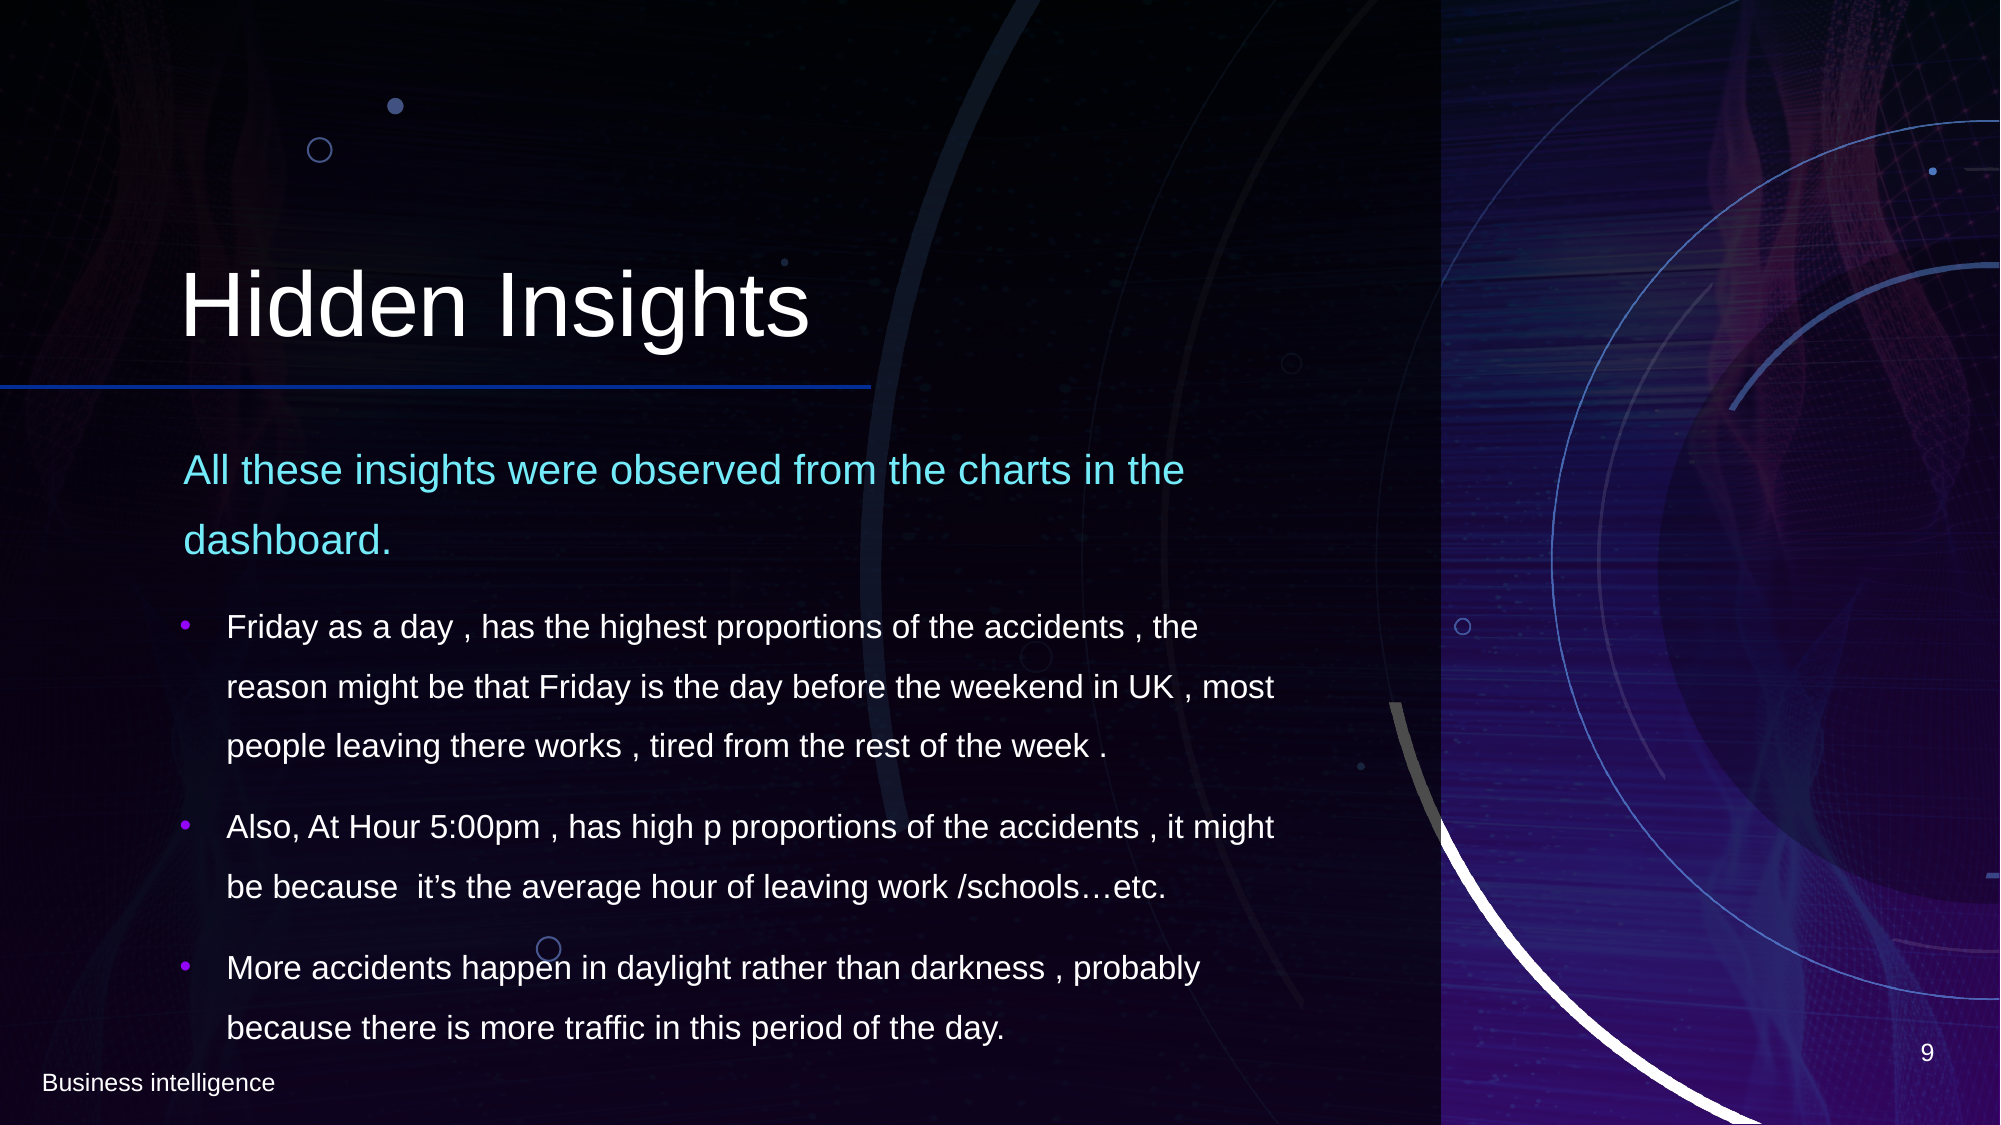

# Hidden Insights
All these insights were observed from the charts in the dashboard.
Friday as a day , has the highest proportions of the accidents , the reason might be that Friday is the day before the weekend in UK , most people leaving there works , tired from the rest of the week .
Also, At Hour 5:00pm , has high p proportions of the accidents , it might be because  it’s the average hour of leaving work /schools…etc.
More accidents happen in daylight rather than darkness , probably   because there is more traffic in this period of the day.

9
Business intelligence